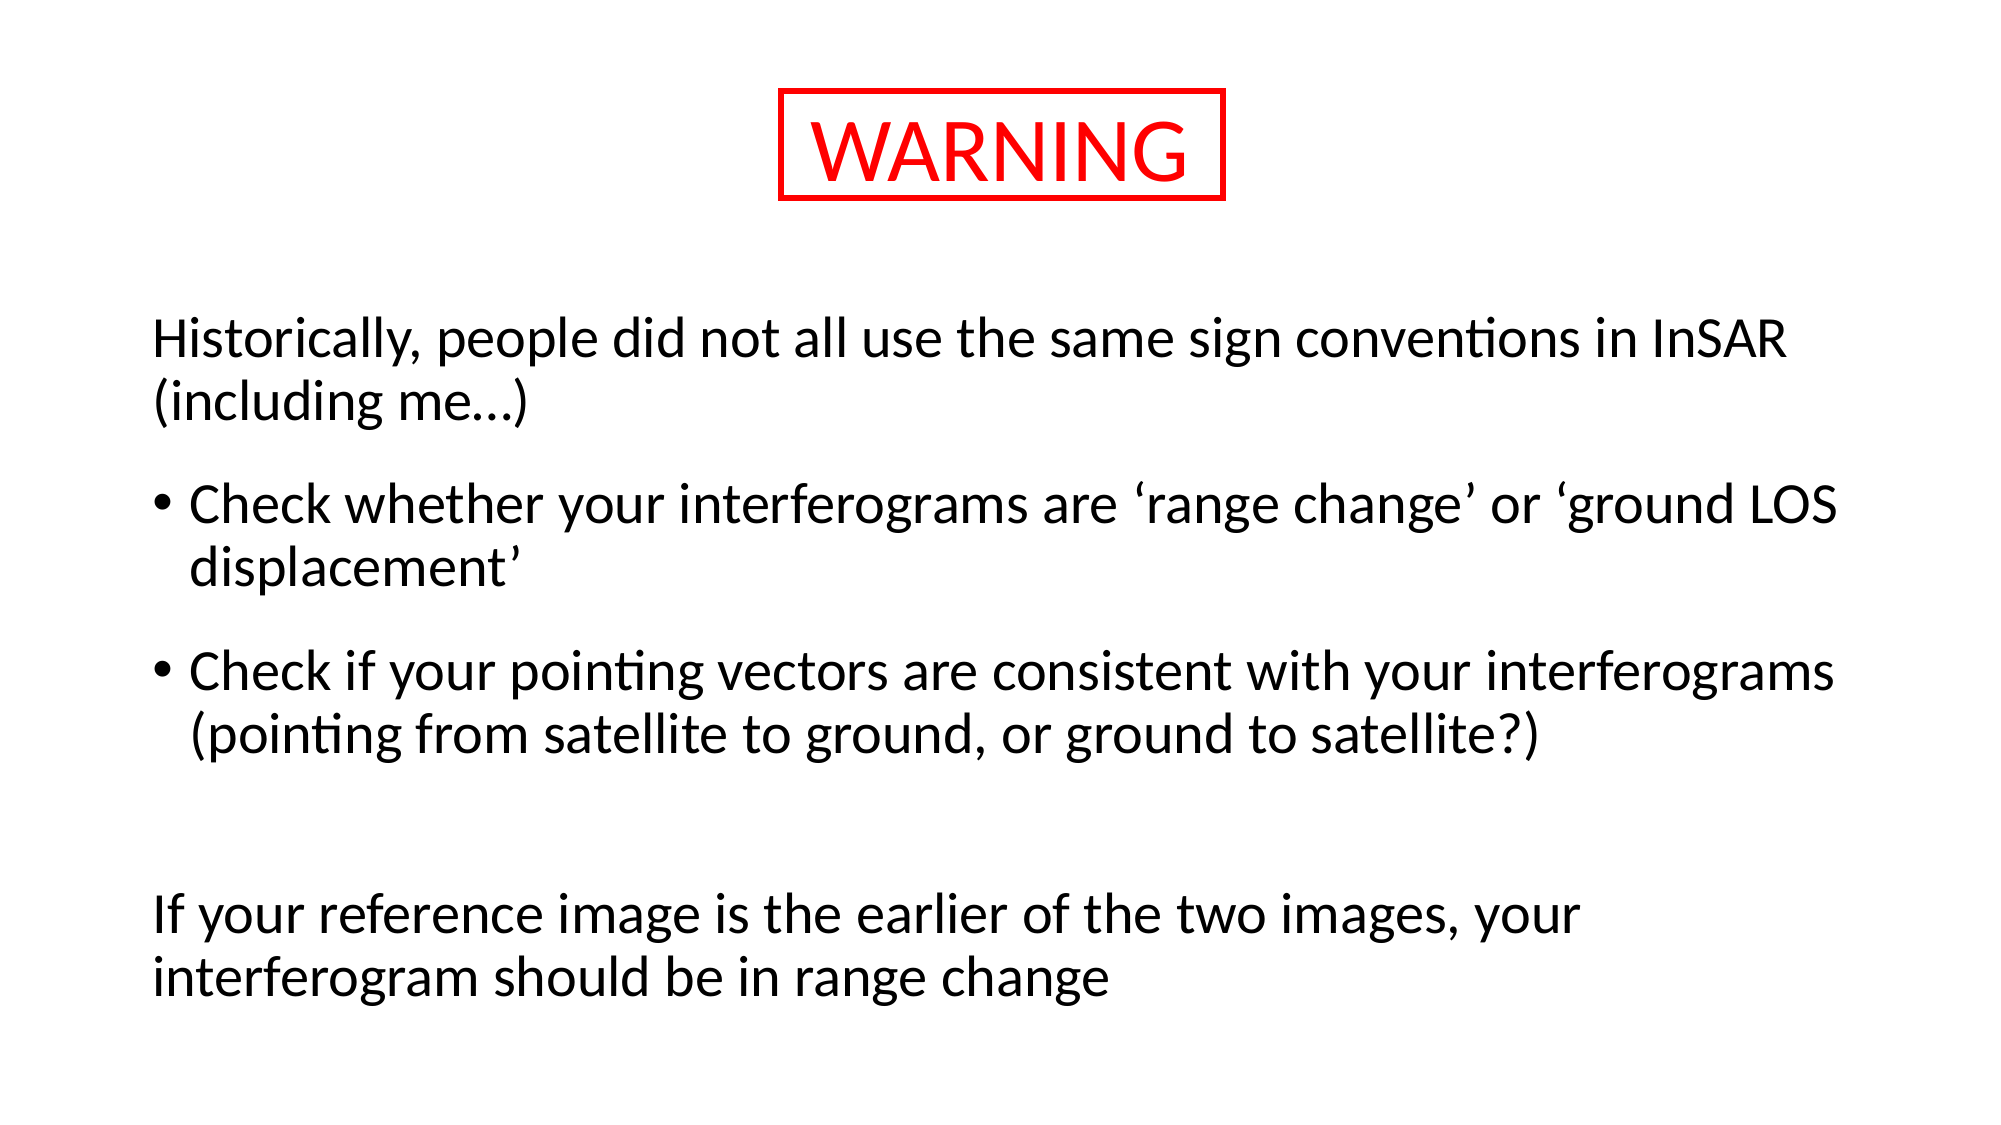

# WARNING

Historically, people did not all use the same sign conventions in InSAR (including me…)
Check whether your interferograms are ‘range change’ or ‘ground LOS displacement’
Check if your pointing vectors are consistent with your interferograms (pointing from satellite to ground, or ground to satellite?)

If your reference image is the earlier of the two images, your interferogram should be in range change